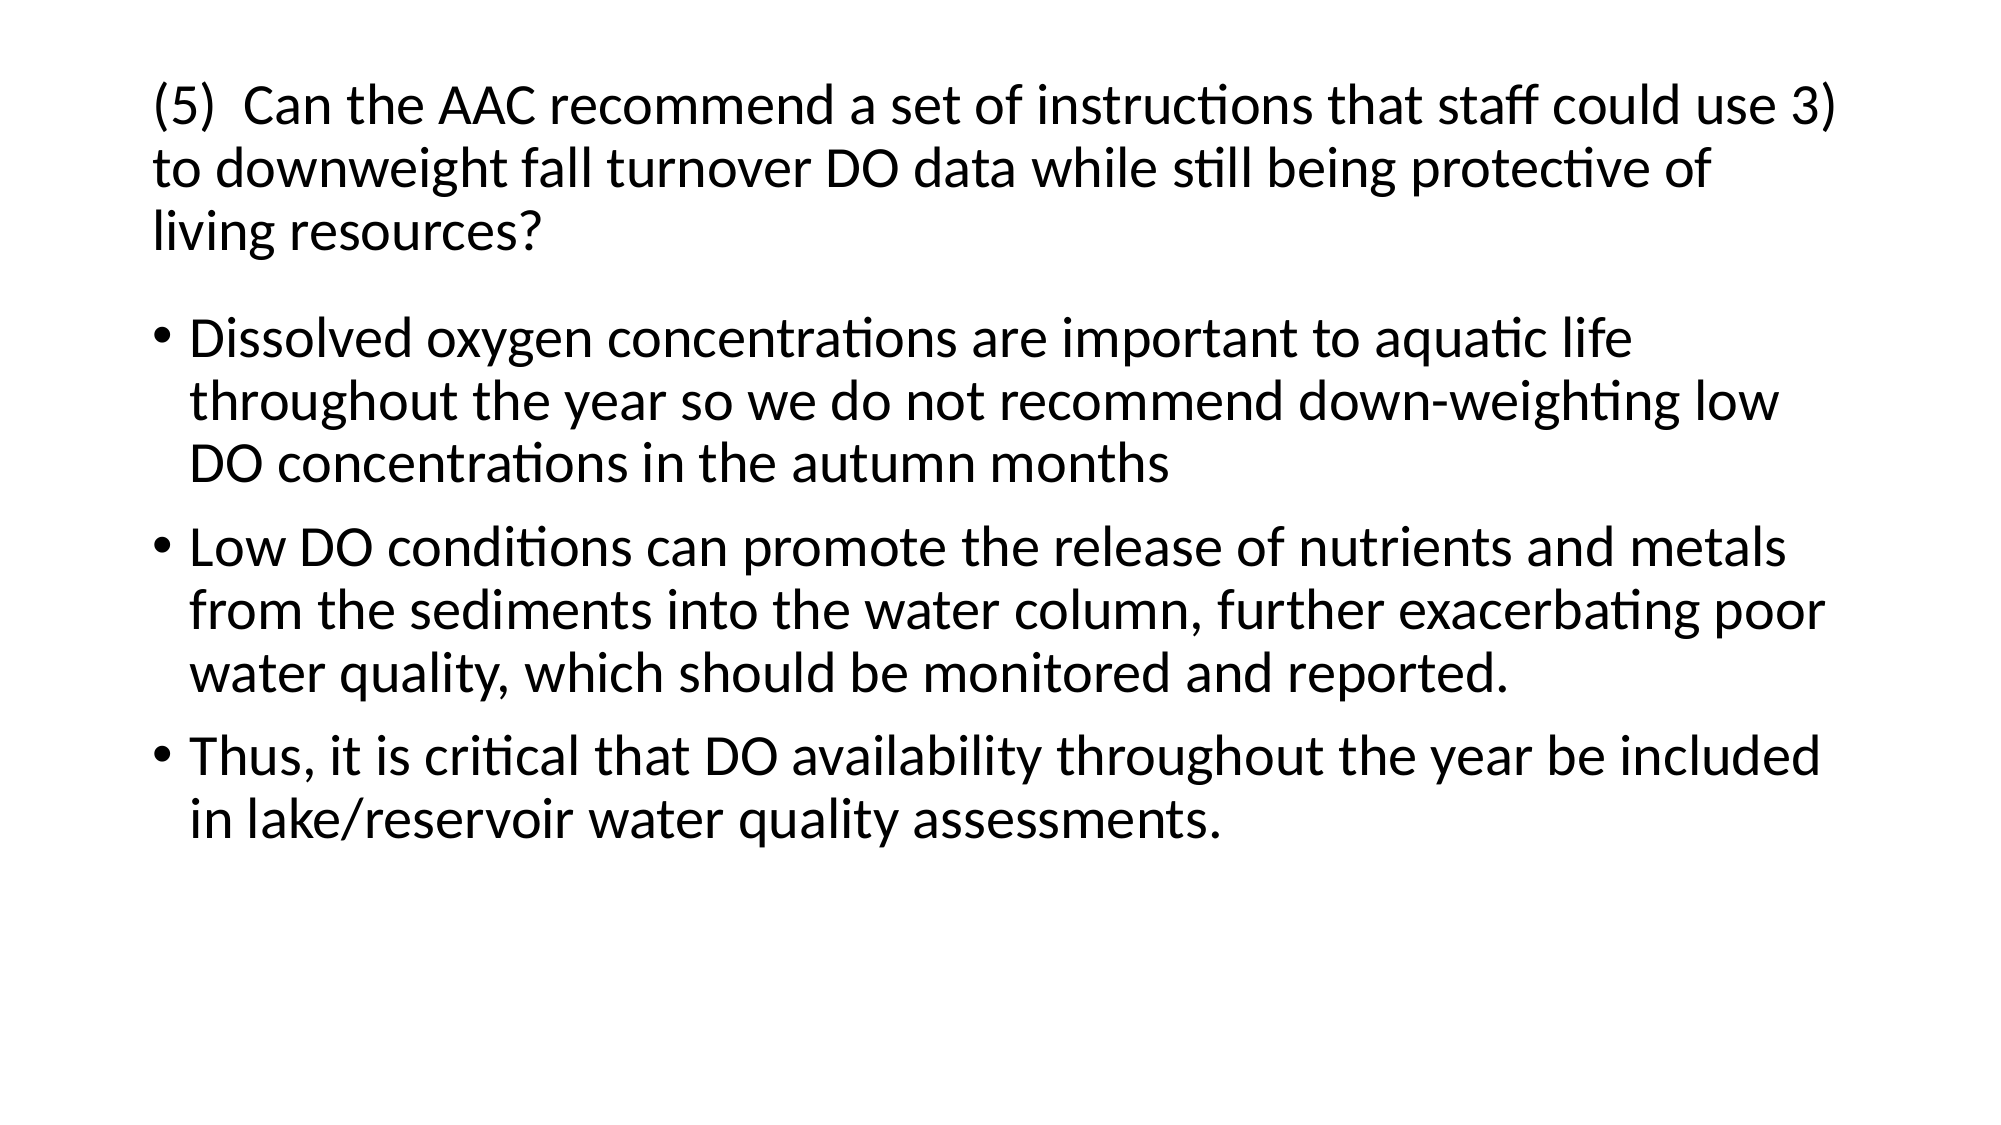

# (5)  Can the AAC recommend a set of instructions that staff could use 3) to downweight fall turnover DO data while still being protective of living resources?
Dissolved oxygen concentrations are important to aquatic life throughout the year so we do not recommend down-weighting low DO concentrations in the autumn months
Low DO conditions can promote the release of nutrients and metals from the sediments into the water column, further exacerbating poor water quality, which should be monitored and reported.
Thus, it is critical that DO availability throughout the year be included in lake/reservoir water quality assessments.